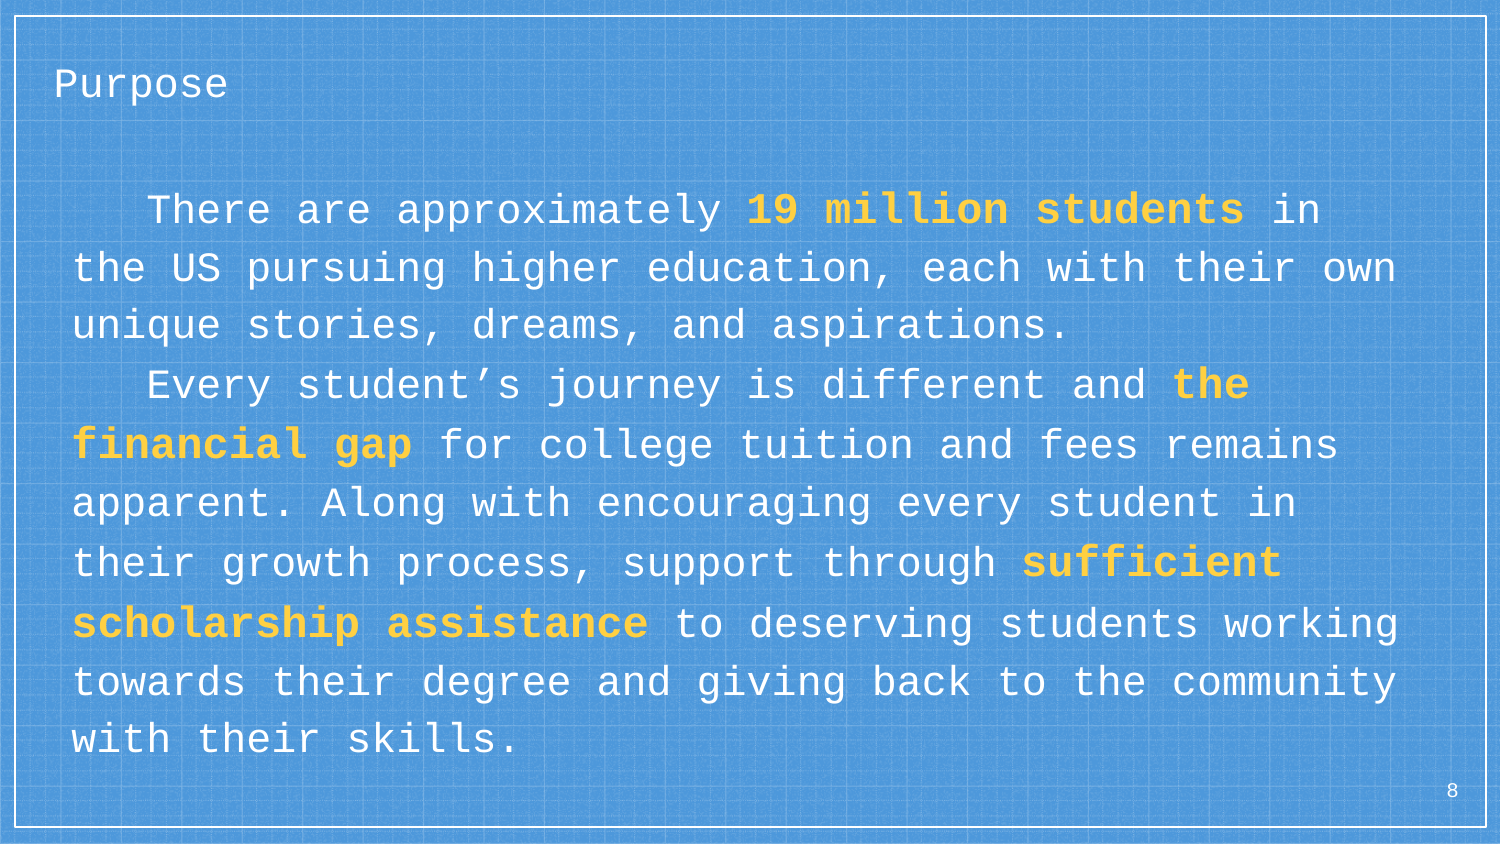

# Purpose
There are approximately 19 million students in the US pursuing higher education, each with their own unique stories, dreams, and aspirations.
Every student’s journey is different and the financial gap for college tuition and fees remains apparent. Along with encouraging every student in their growth process, support through sufficient scholarship assistance to deserving students working towards their degree and giving back to the community with their skills.
8